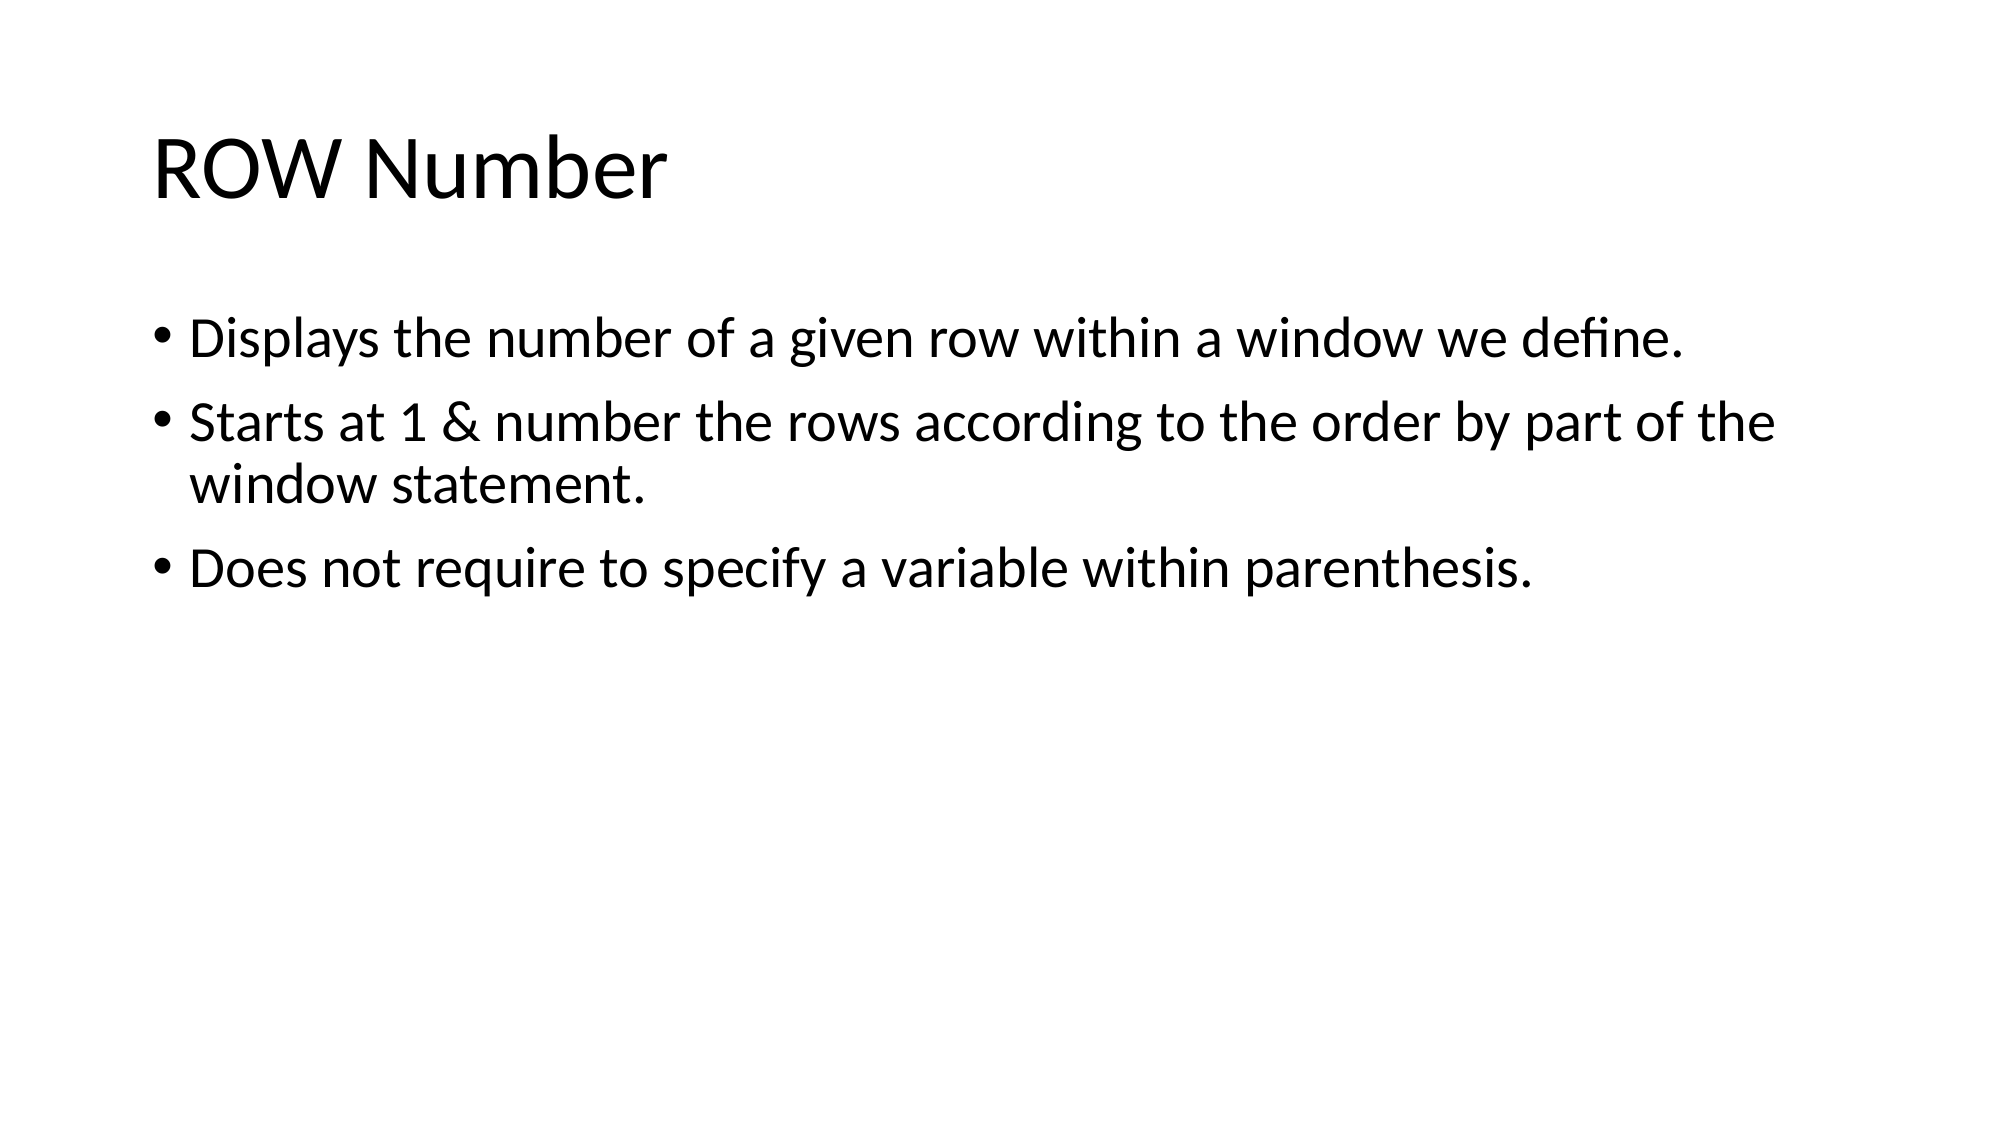

# ROW Number
Displays the number of a given row within a window we define.
Starts at 1 & number the rows according to the order by part of the window statement.
Does not require to specify a variable within parenthesis.